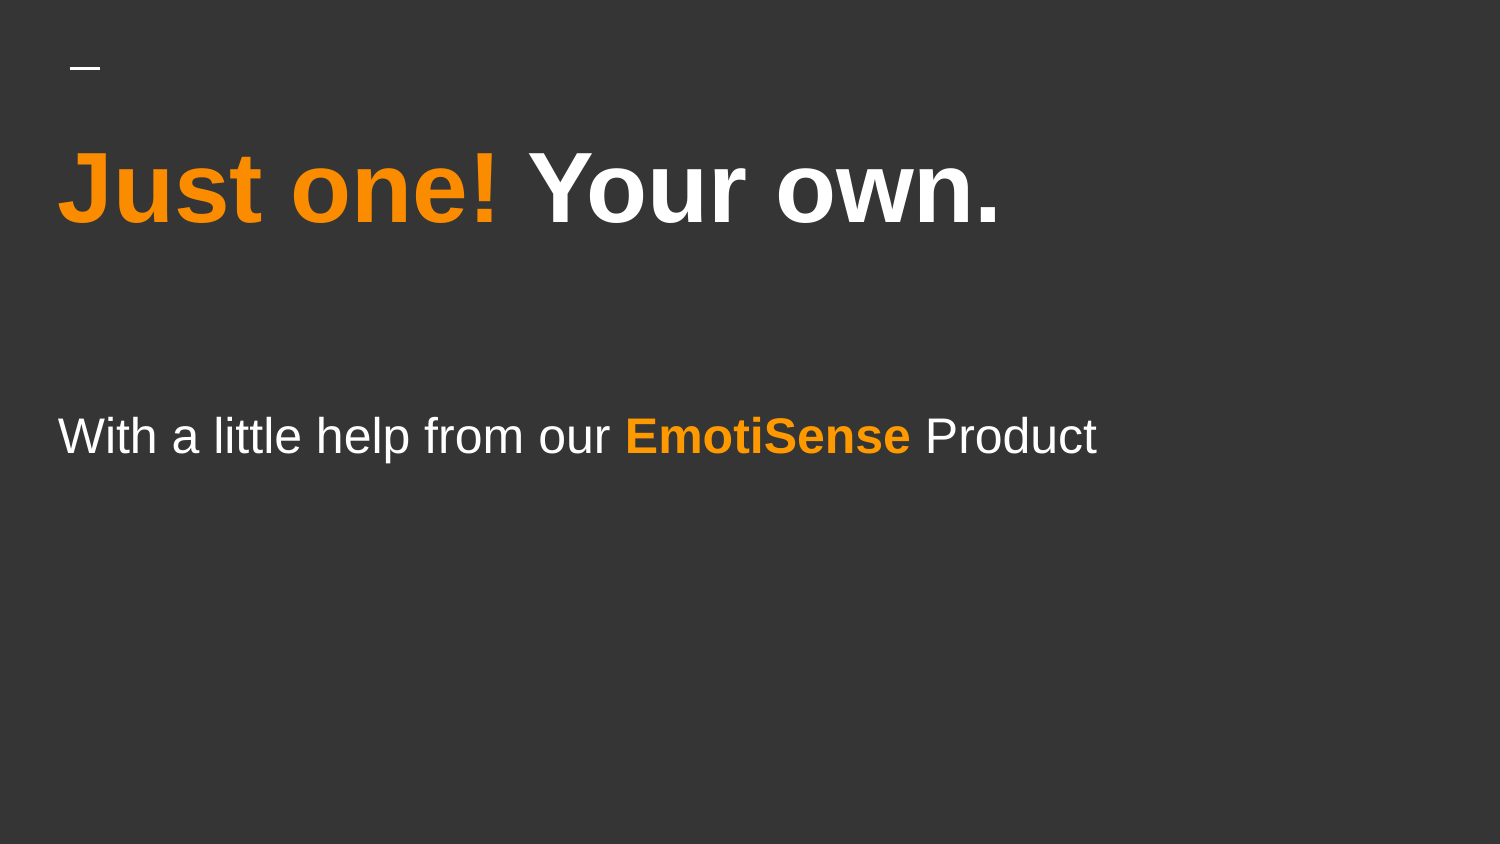

# Just one! Your own.

With a little help from our EmotiSense Product